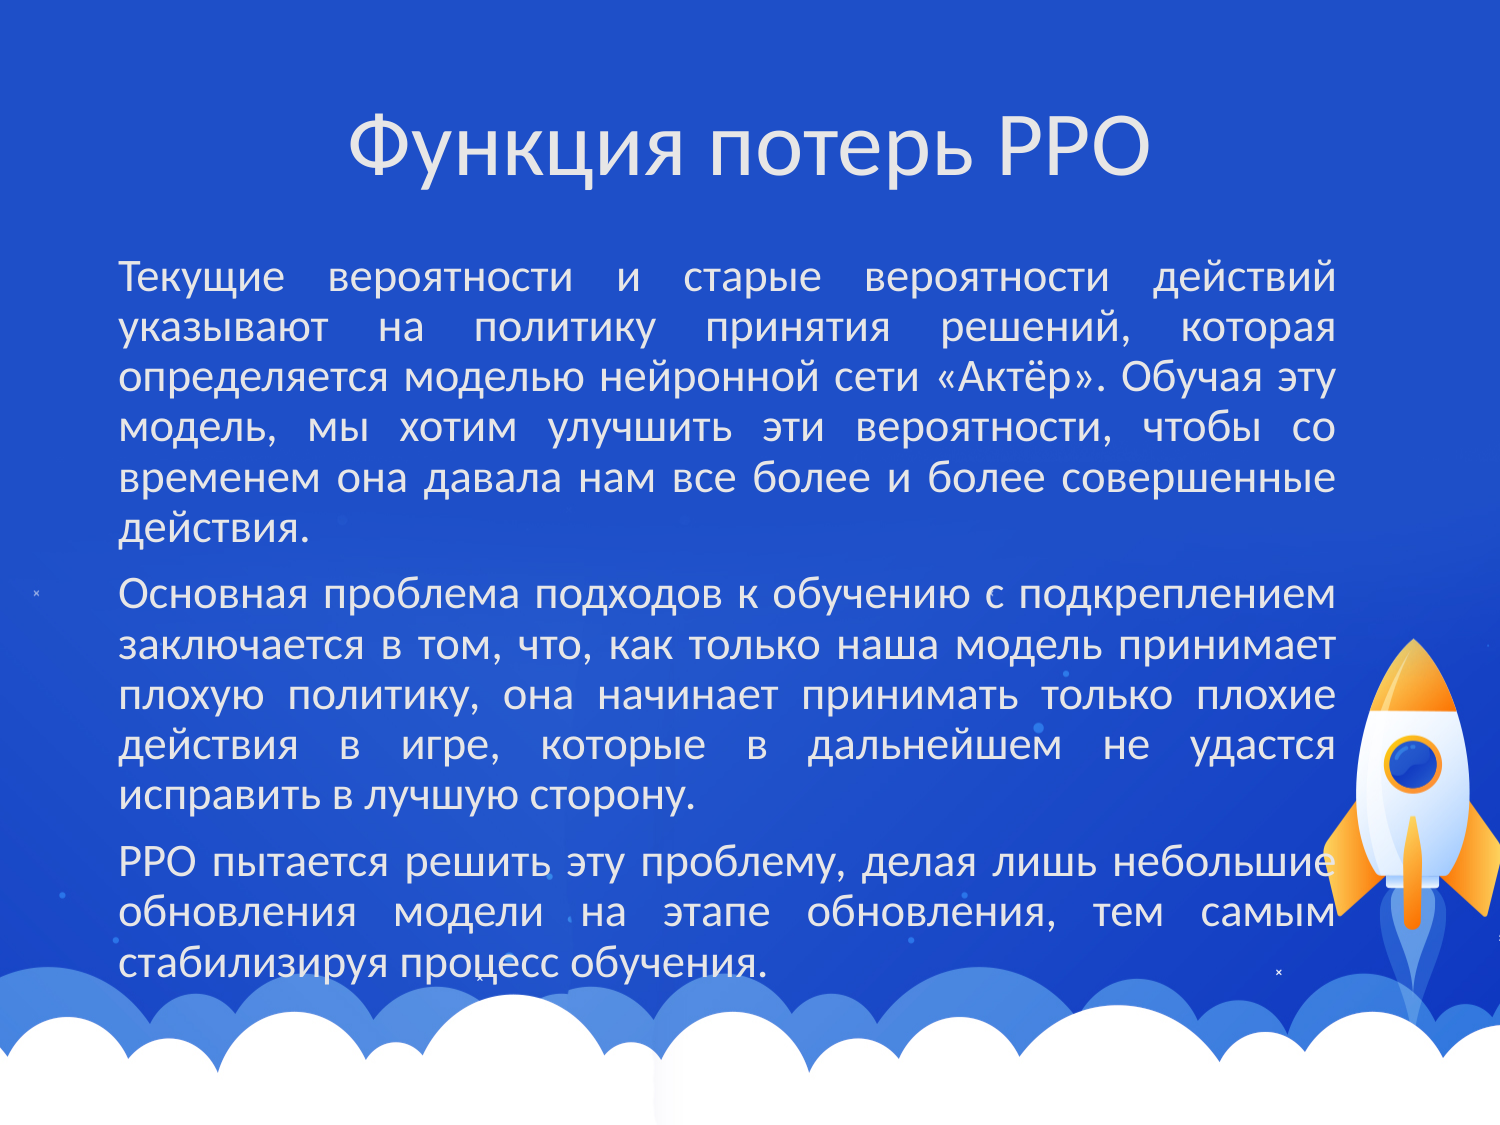

# Функция потерь PPO
Текущие вероятности и старые вероятности действий указывают на политику принятия решений, которая определяется моделью нейронной сети «Актёр». Обучая эту модель, мы хотим улучшить эти вероятности, чтобы со временем она давала нам все более и более совершенные действия.
Основная проблема подходов к обучению с подкреплением заключается в том, что, как только наша модель принимает плохую политику, она начинает принимать только плохие действия в игре, которые в дальнейшем не удастся исправить в лучшую сторону.
PPO пытается решить эту проблему, делая лишь небольшие обновления модели на этапе обновления, тем самым стабилизируя процесс обучения.